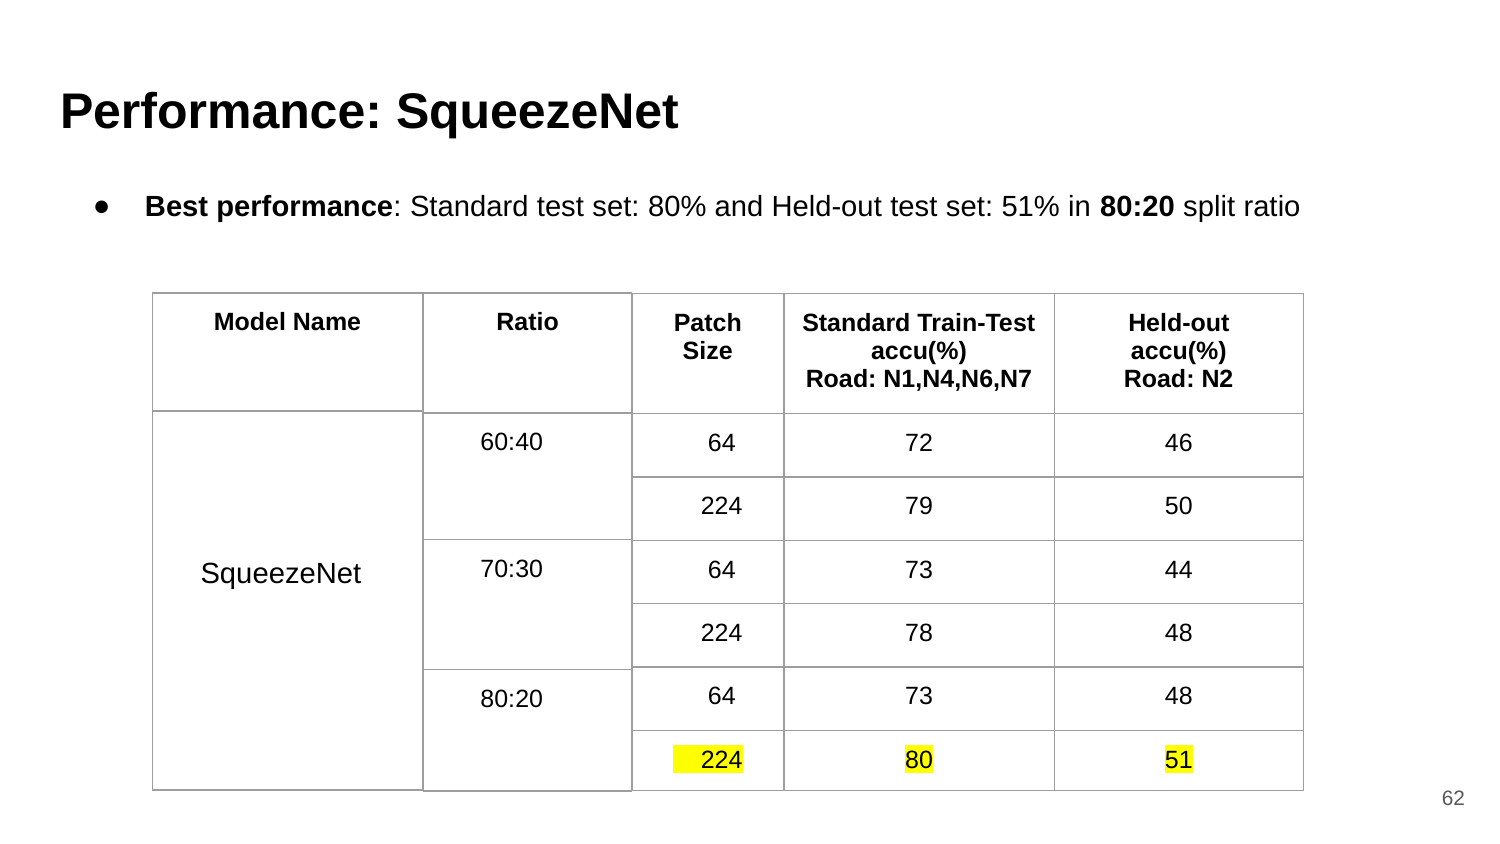

# Performance: SqueezeNet

Best performance: Standard test set: 80% and Held-out test set: 51% in 80:20 split ratio
| Model Name |
| --- |
| SqueezeNet |
| Ratio |
| --- |
| 60:40 |
| 70:30 |
| 80:20 |
| Patch Size | Standard Train-Test accu(%) Road: N1,N4,N6,N7 | Held-out accu(%) Road: N2 |
| --- | --- | --- |
| 64 | 72 | 46 |
| 224 | 79 | 50 |
| 64 | 73 | 44 |
| 224 | 78 | 48 |
| 64 | 73 | 48 |
| 224 | 80 | 51 |
62